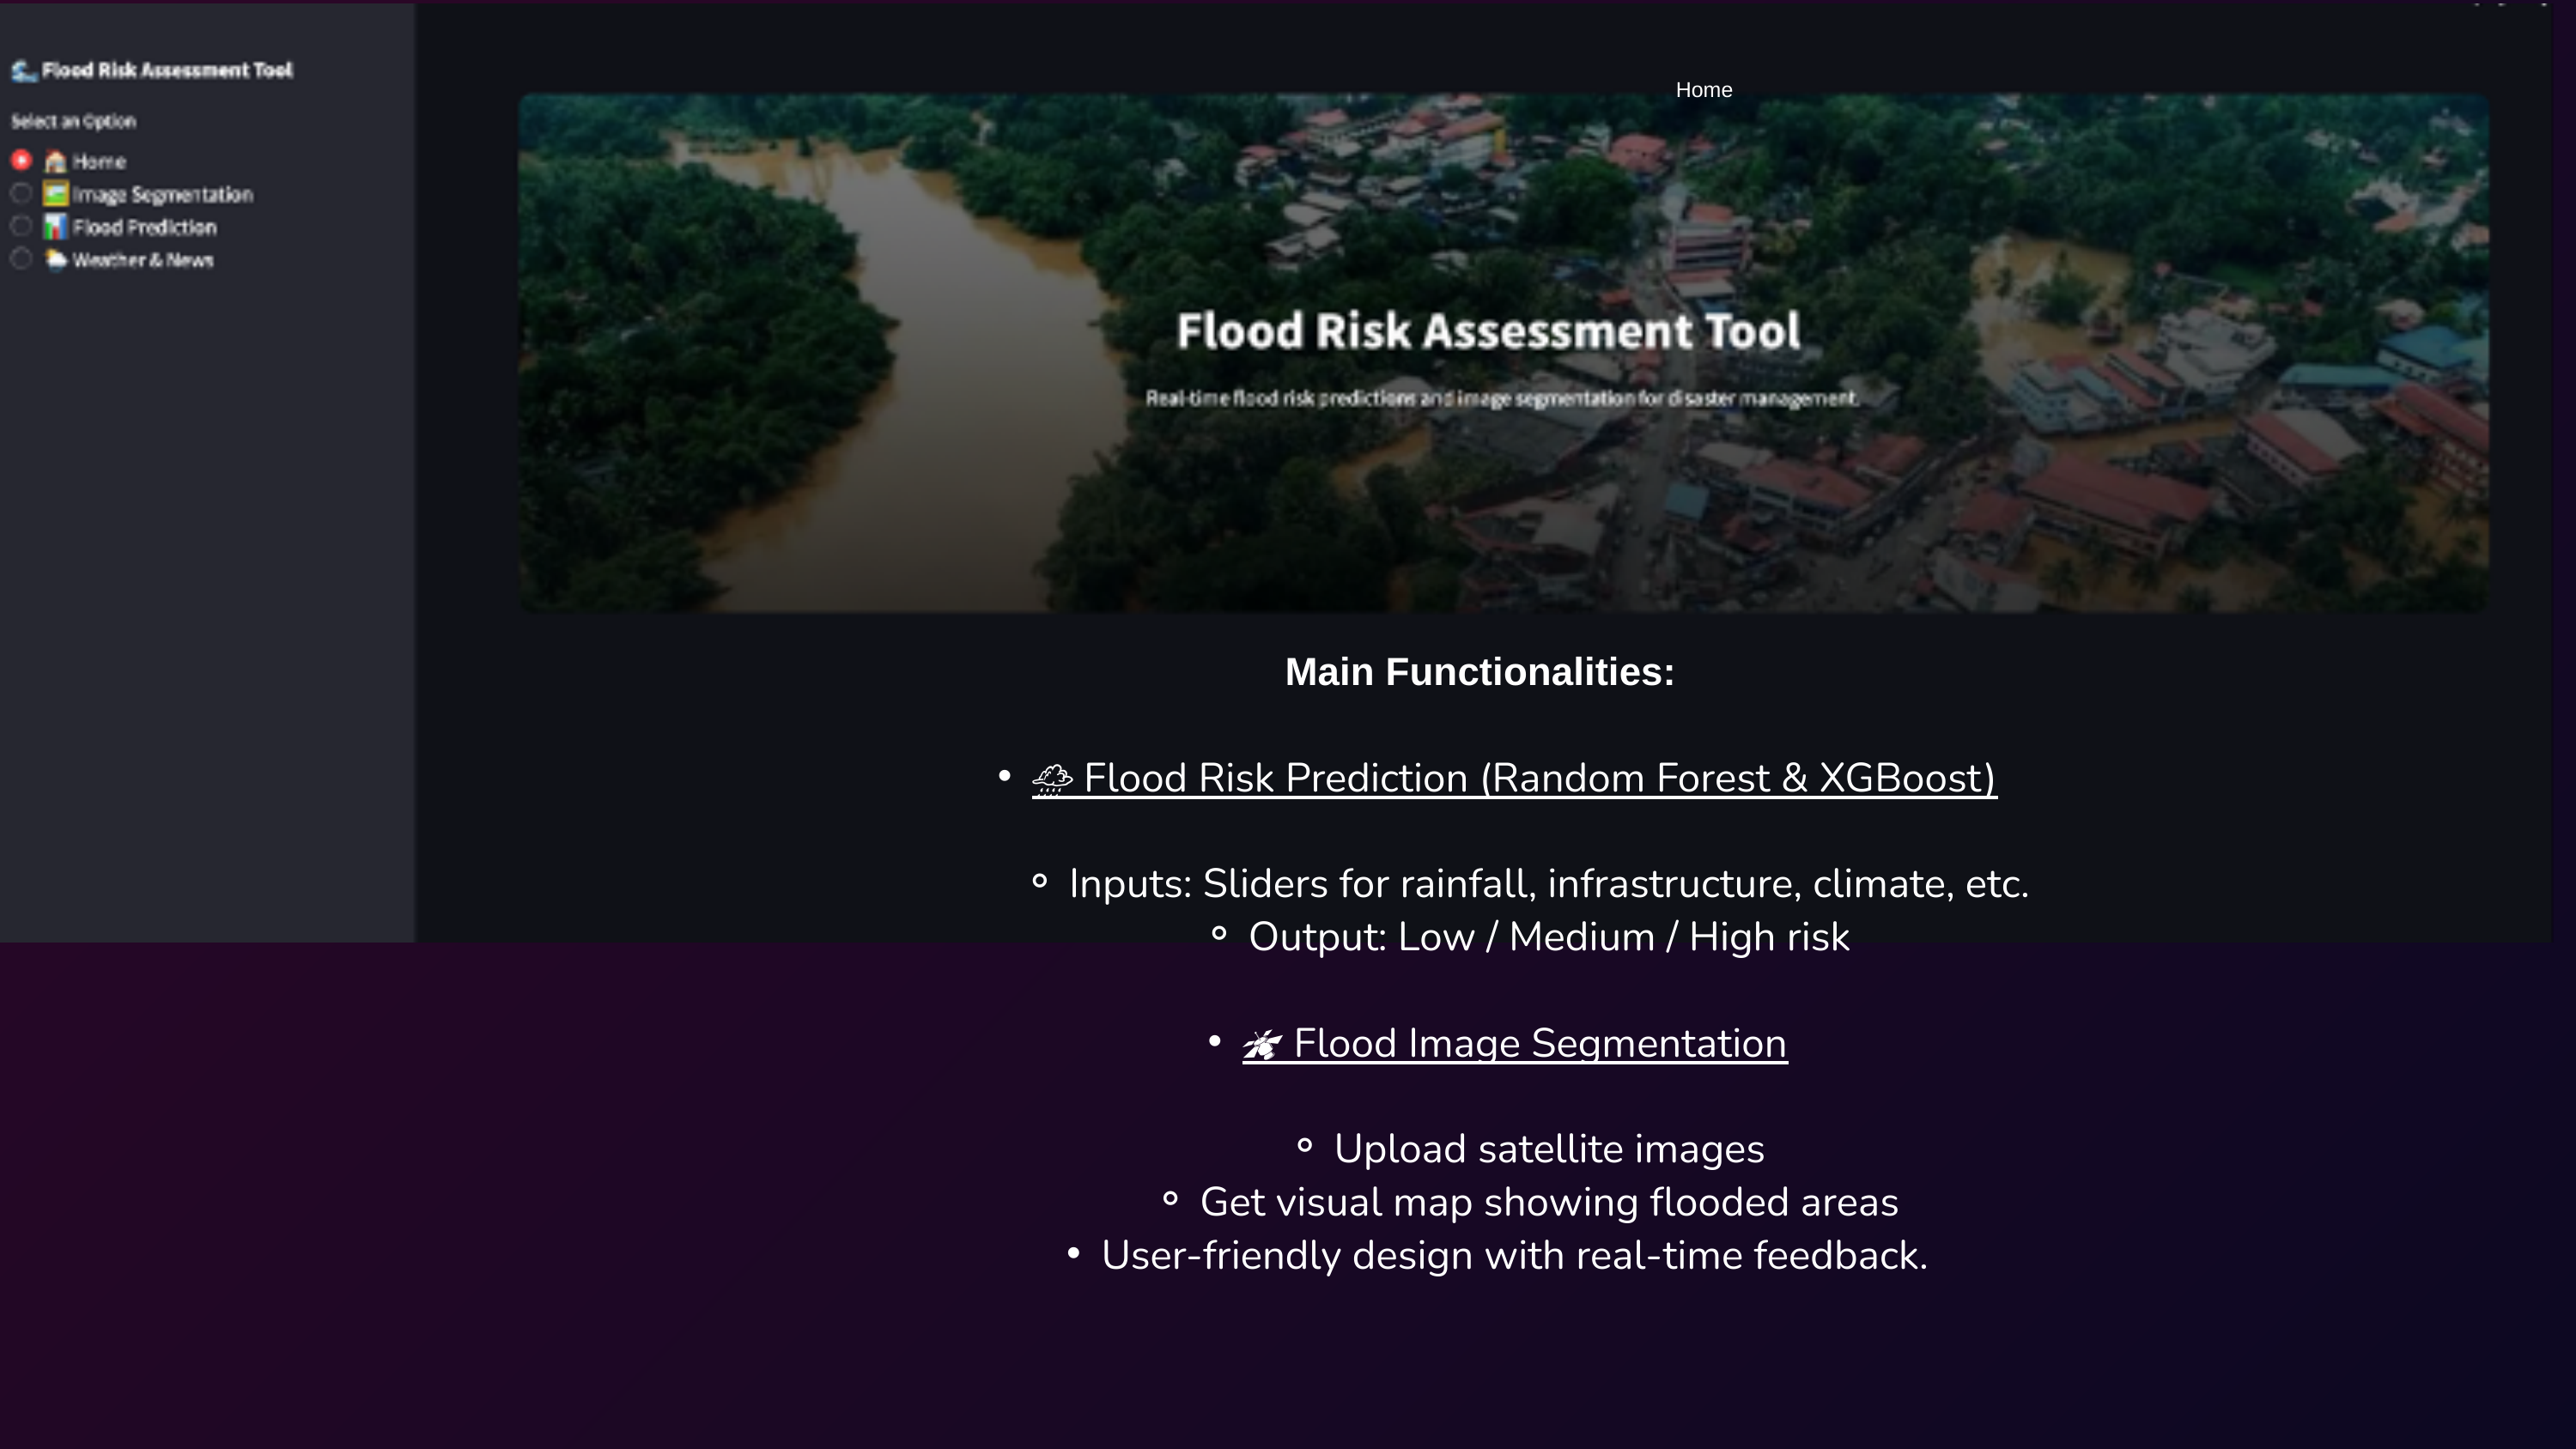

Home

Main Functionalities:

🌧️ Flood Risk Prediction (Random Forest & XGBoost)

Inputs: Sliders for rainfall, infrastructure, climate, etc.
Output: Low / Medium / High risk

🛰️ Flood Image Segmentation

Upload satellite images
Get visual map showing flooded areas
User-friendly design with real-time feedback.